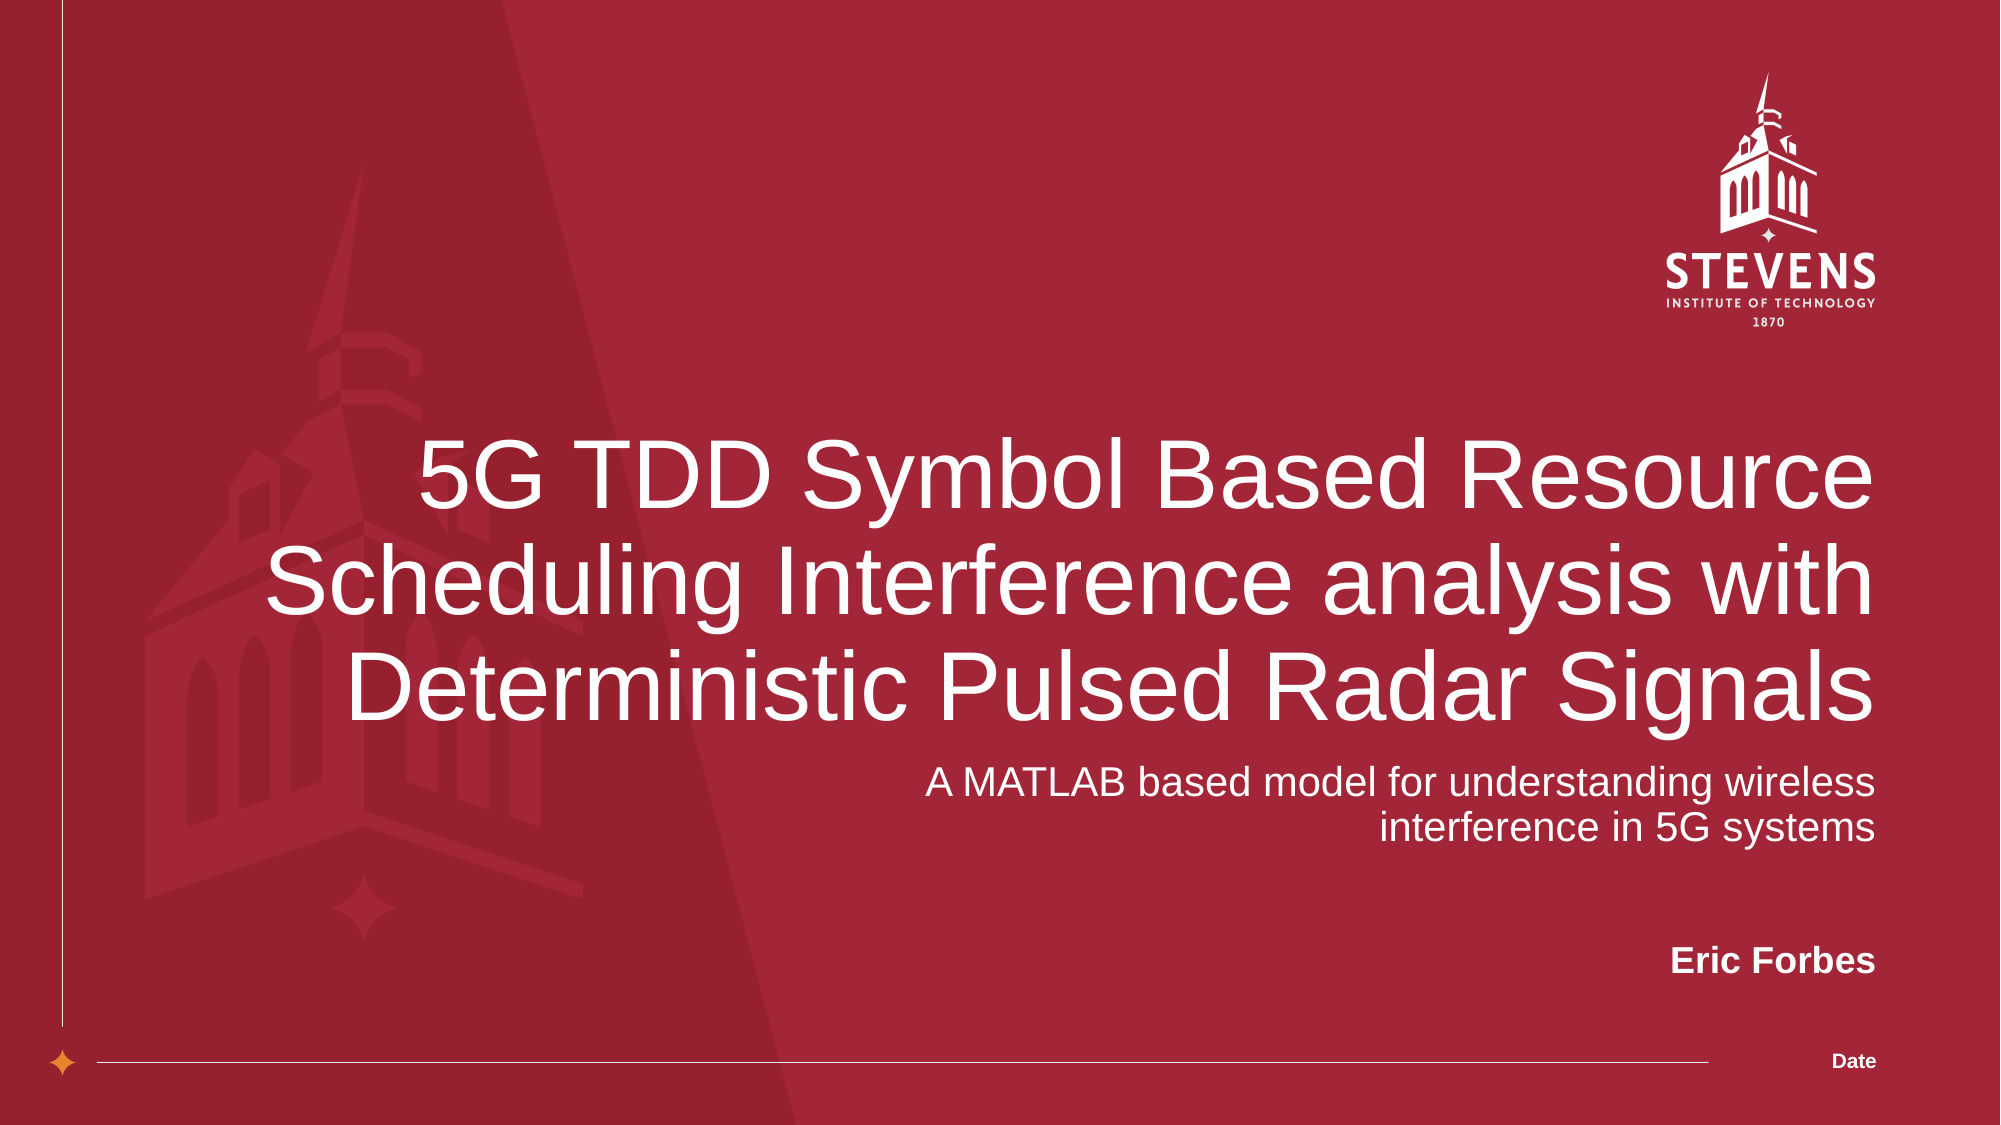

# 5G TDD Symbol Based Resource Scheduling Interference analysis with Deterministic Pulsed Radar Signals
A MATLAB based model for understanding wireless interference in 5G systems
Eric Forbes
Date